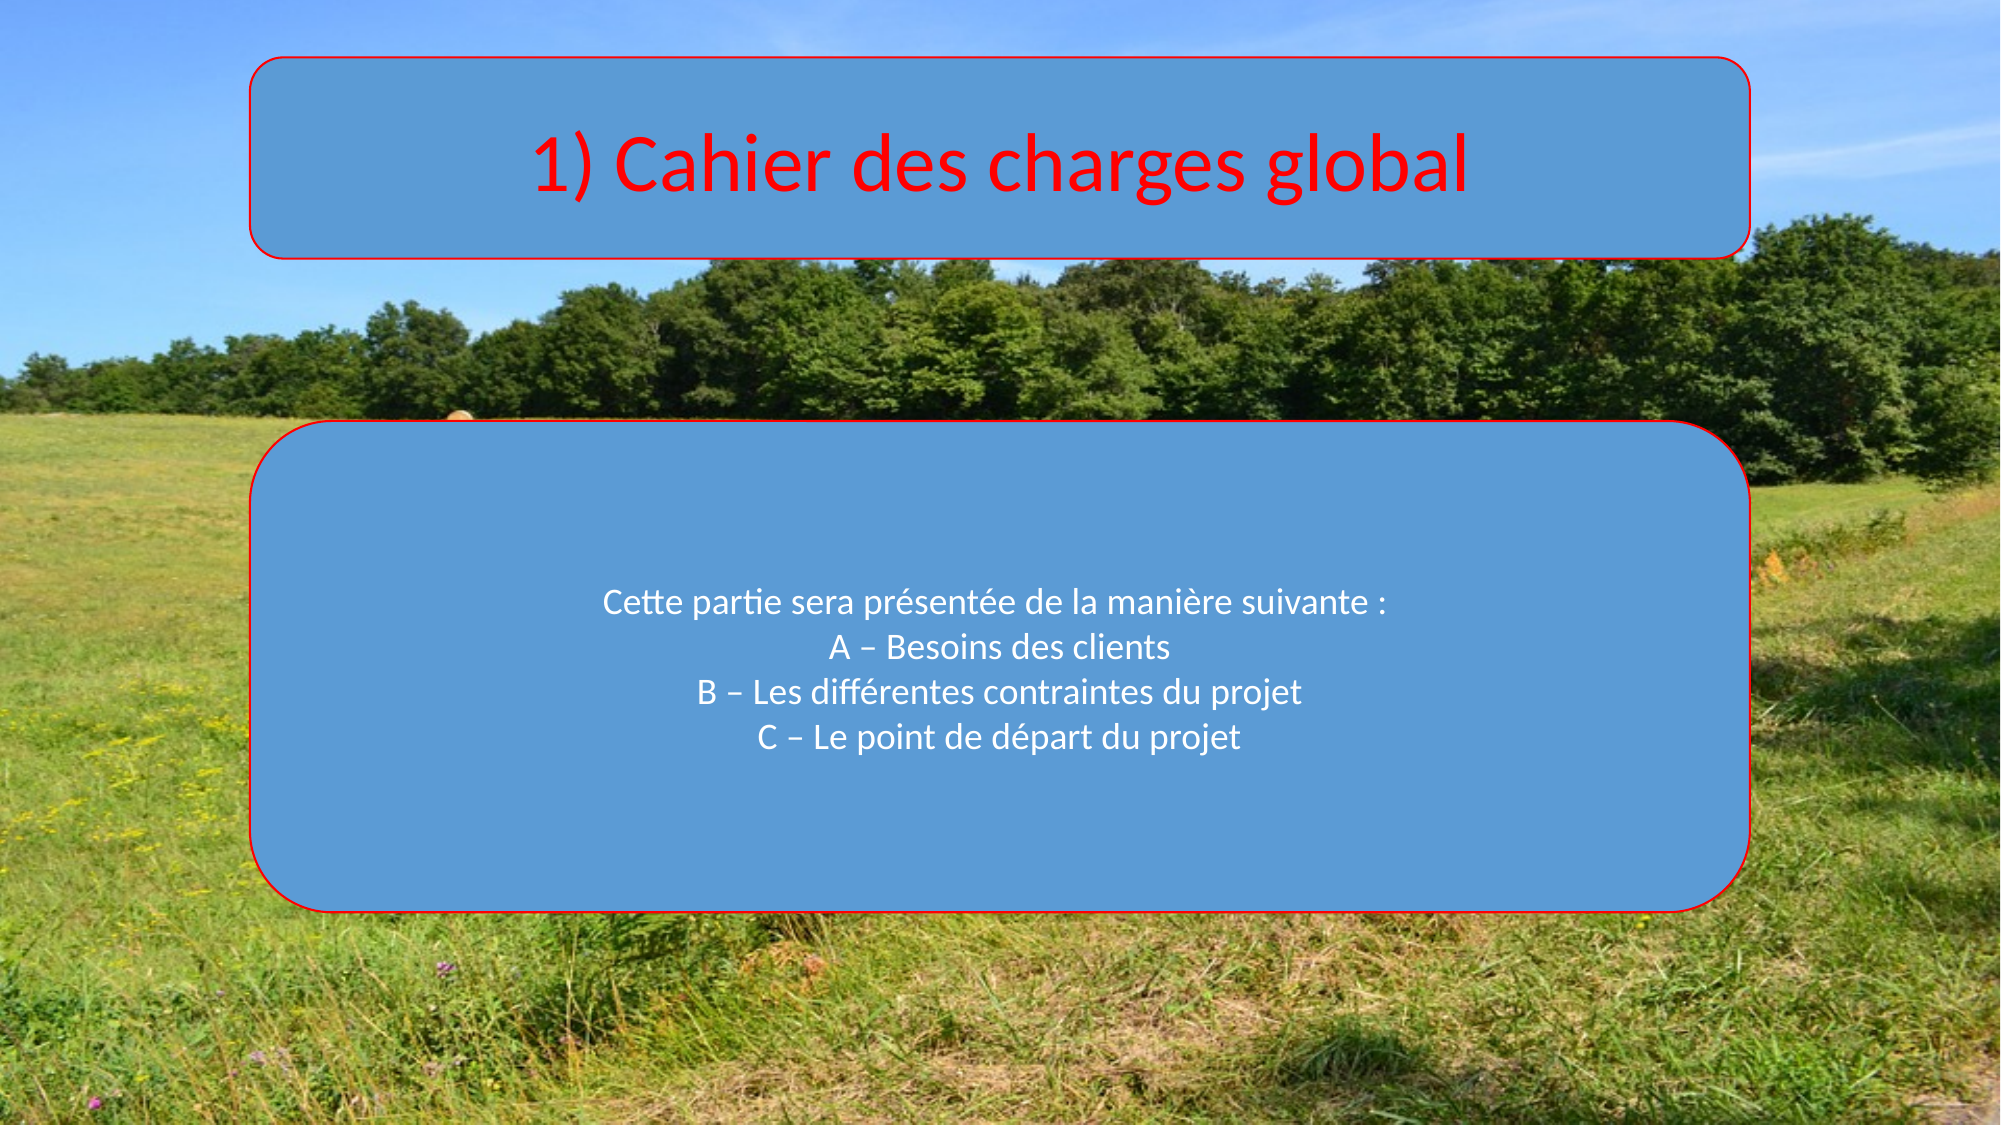

1) Cahier des charges global
Cette partie sera présentée de la manière suivante :
A – Besoins des clients
B – Les différentes contraintes du projet
C – Le point de départ du projet